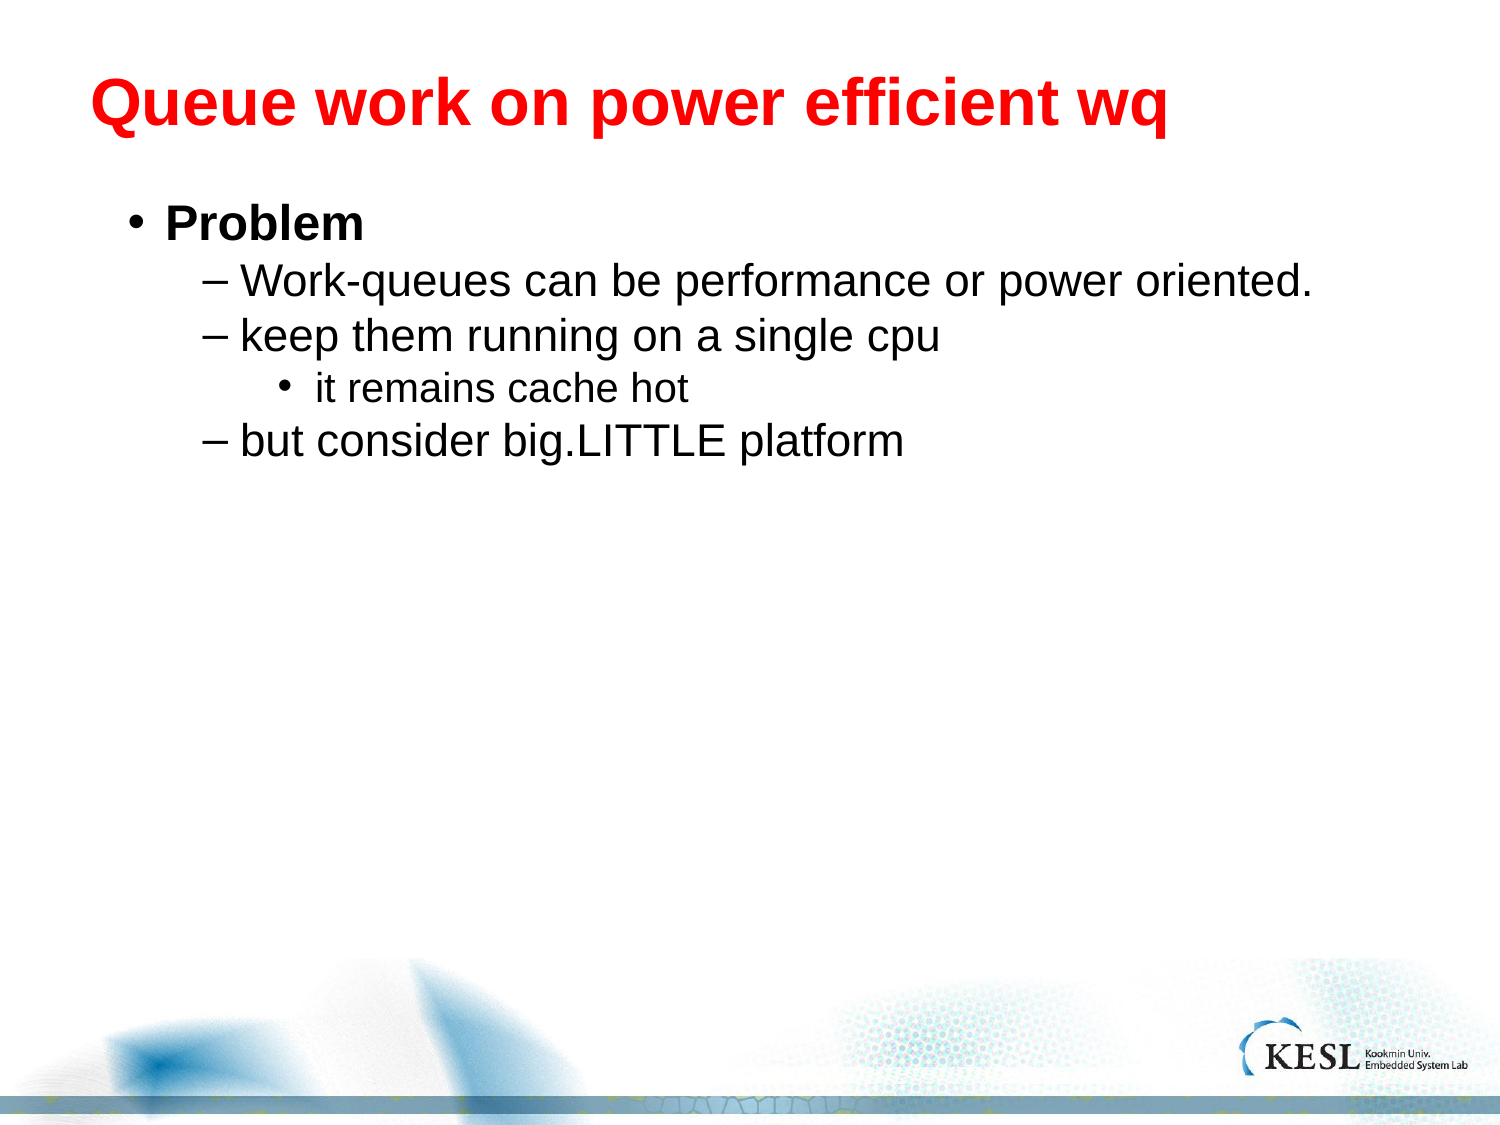

# Queue work on power efficient wq
Problem
Work-queues can be performance or power oriented.
keep them running on a single cpu
it remains cache hot
but consider big.LITTLE platform